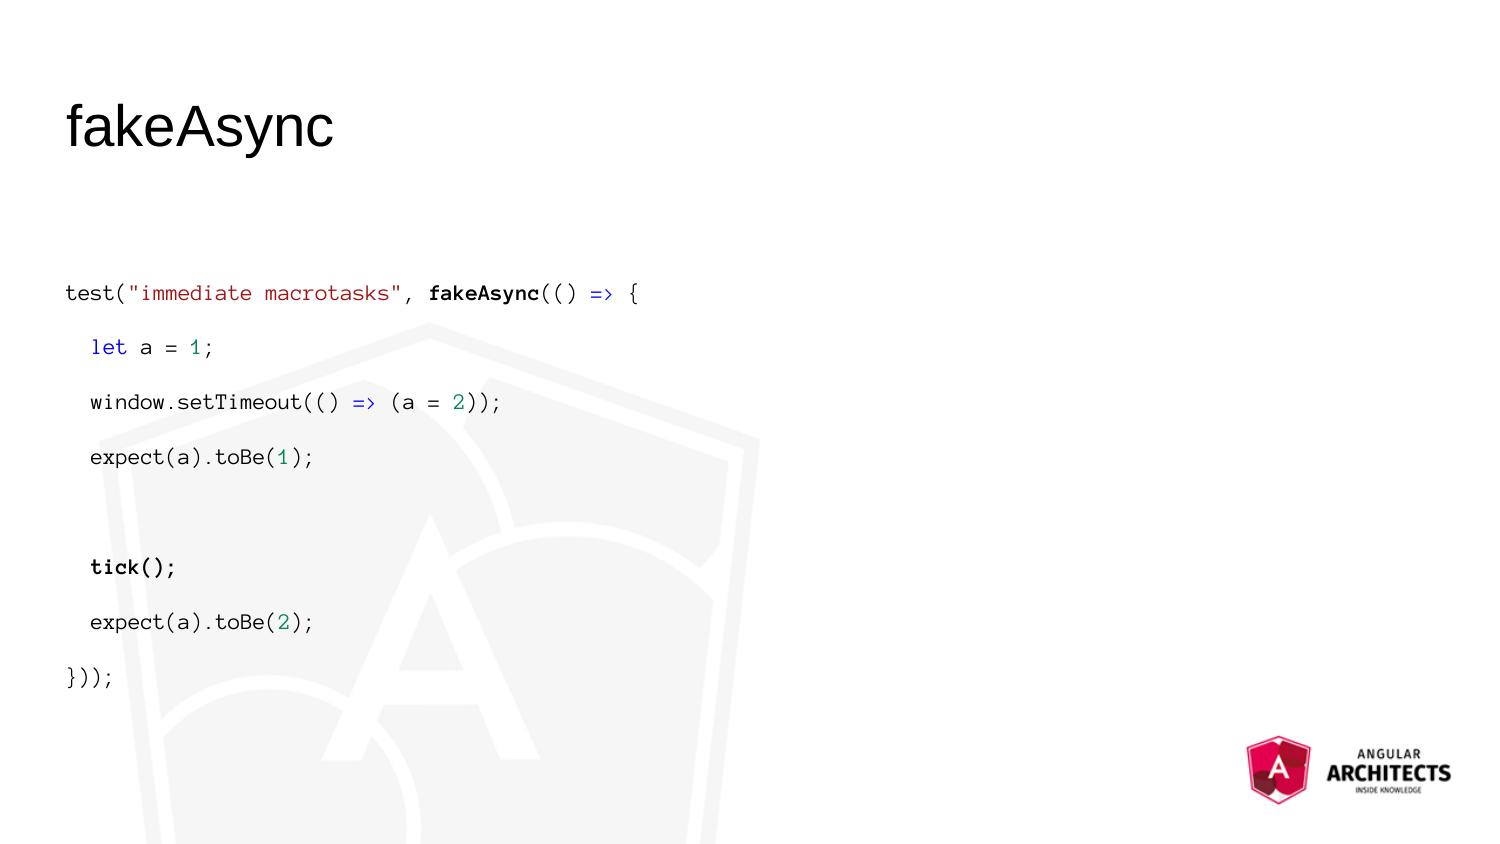

# fakeAsync
test("immediate macrotasks", fakeAsync(() => {
  let a = 1;
  window.setTimeout(() => (a = 2));
  expect(a).toBe(1);

  tick();
  expect(a).toBe(2);
}));